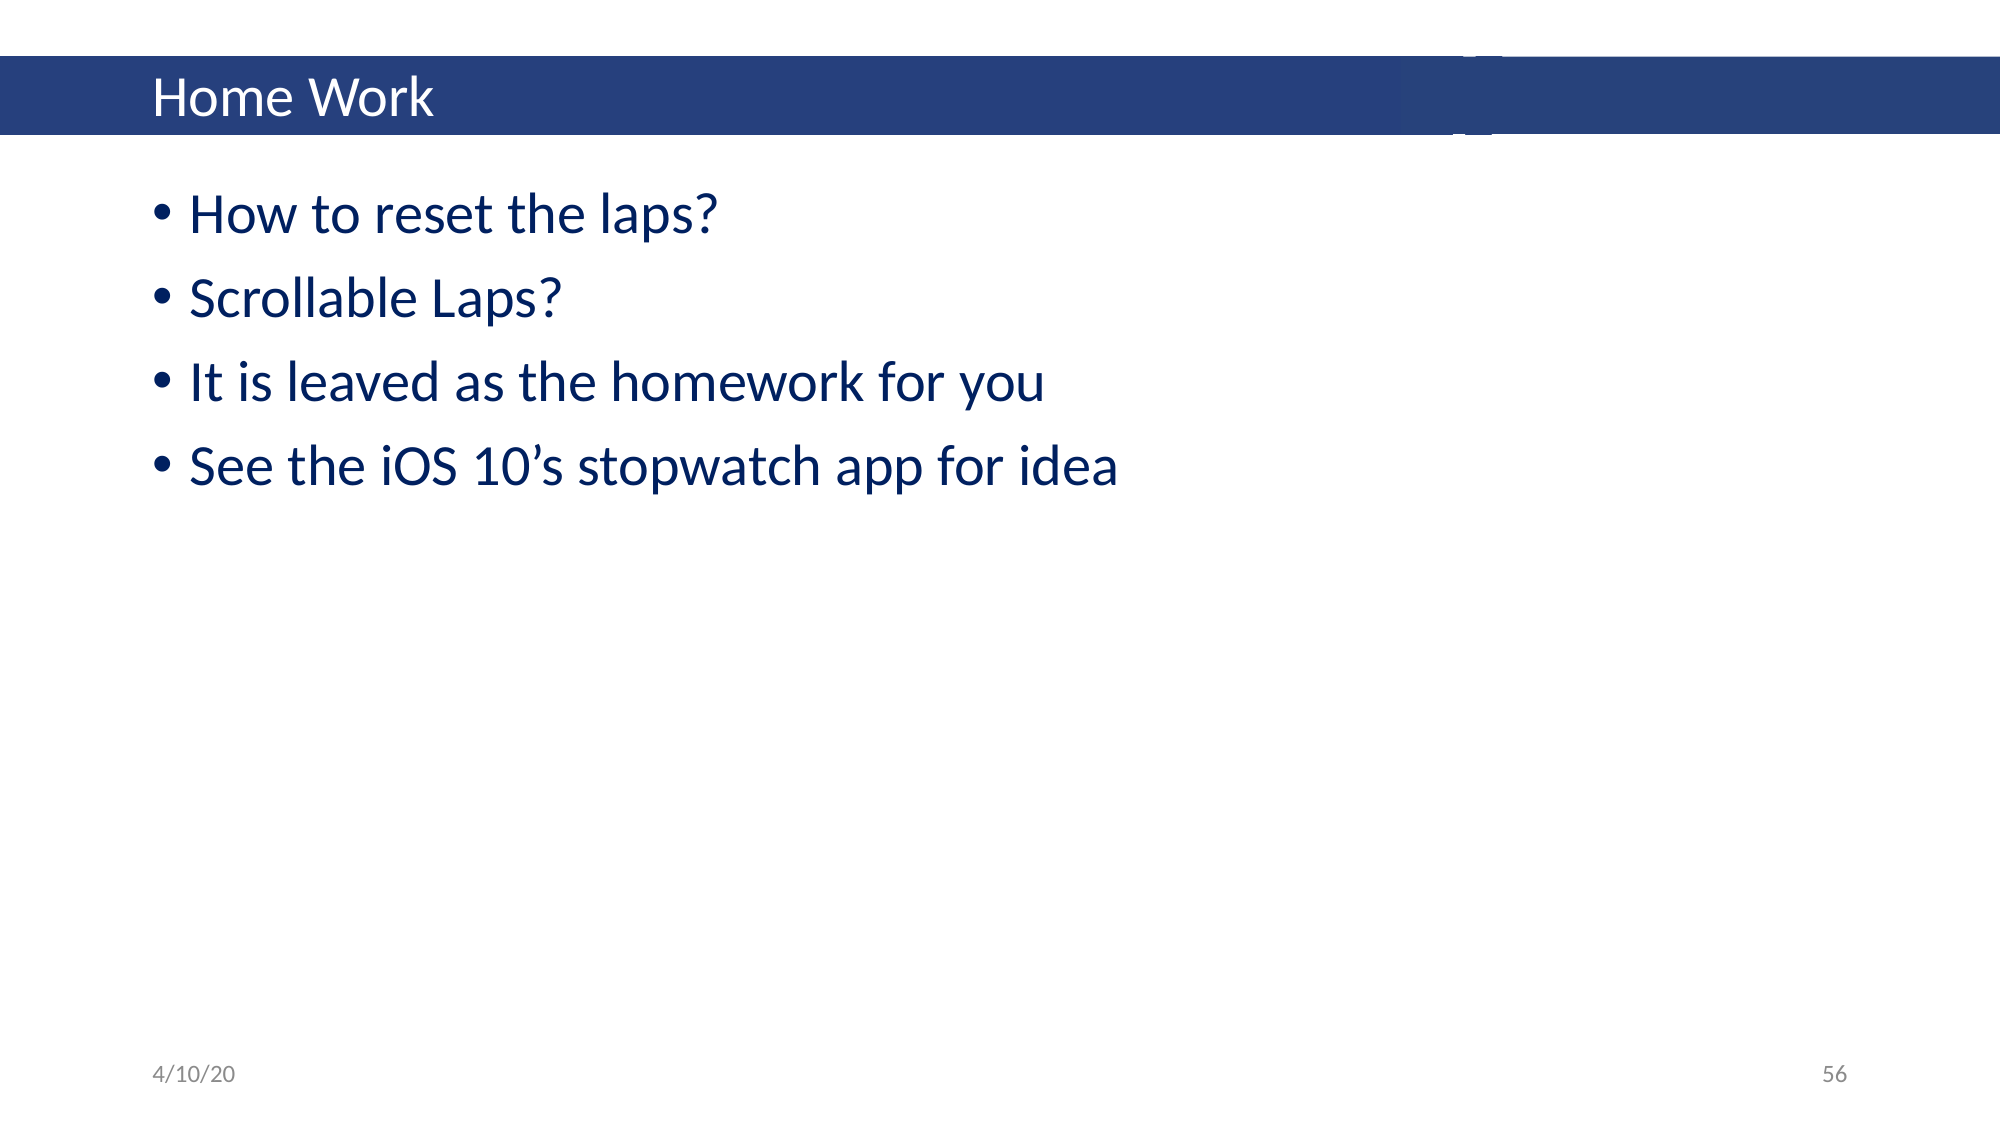

# Home Work
How to reset the laps?
Scrollable Laps?
It is leaved as the homework for you
See the iOS 10’s stopwatch app for idea

4/10/20
56